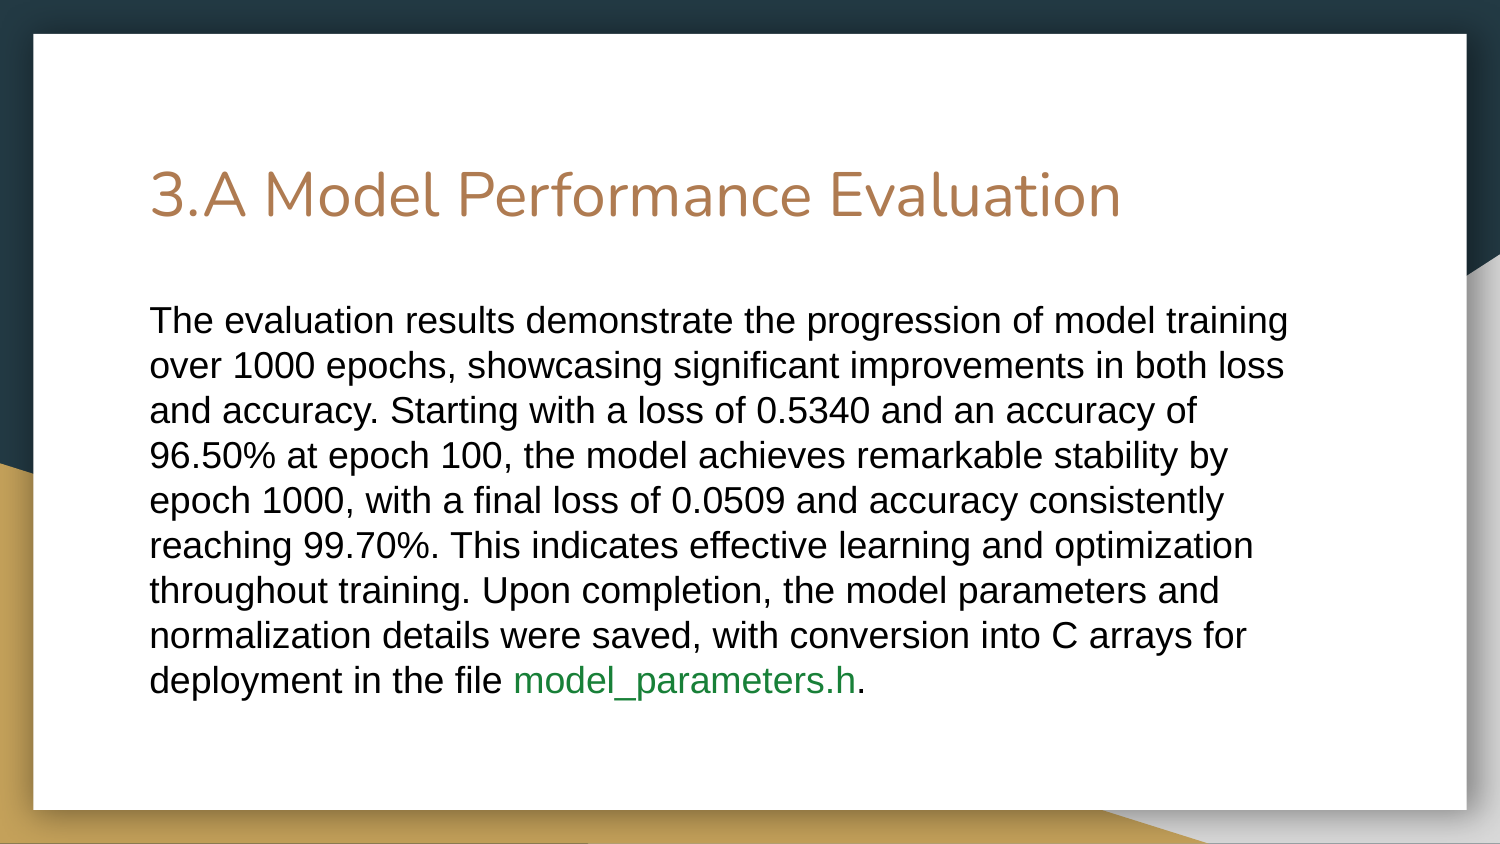

# 3.A Model Performance Evaluation
The evaluation results demonstrate the progression of model training over 1000 epochs, showcasing significant improvements in both loss and accuracy. Starting with a loss of 0.5340 and an accuracy of 96.50% at epoch 100, the model achieves remarkable stability by epoch 1000, with a final loss of 0.0509 and accuracy consistently reaching 99.70%. This indicates effective learning and optimization throughout training. Upon completion, the model parameters and normalization details were saved, with conversion into C arrays for deployment in the file model_parameters.h.